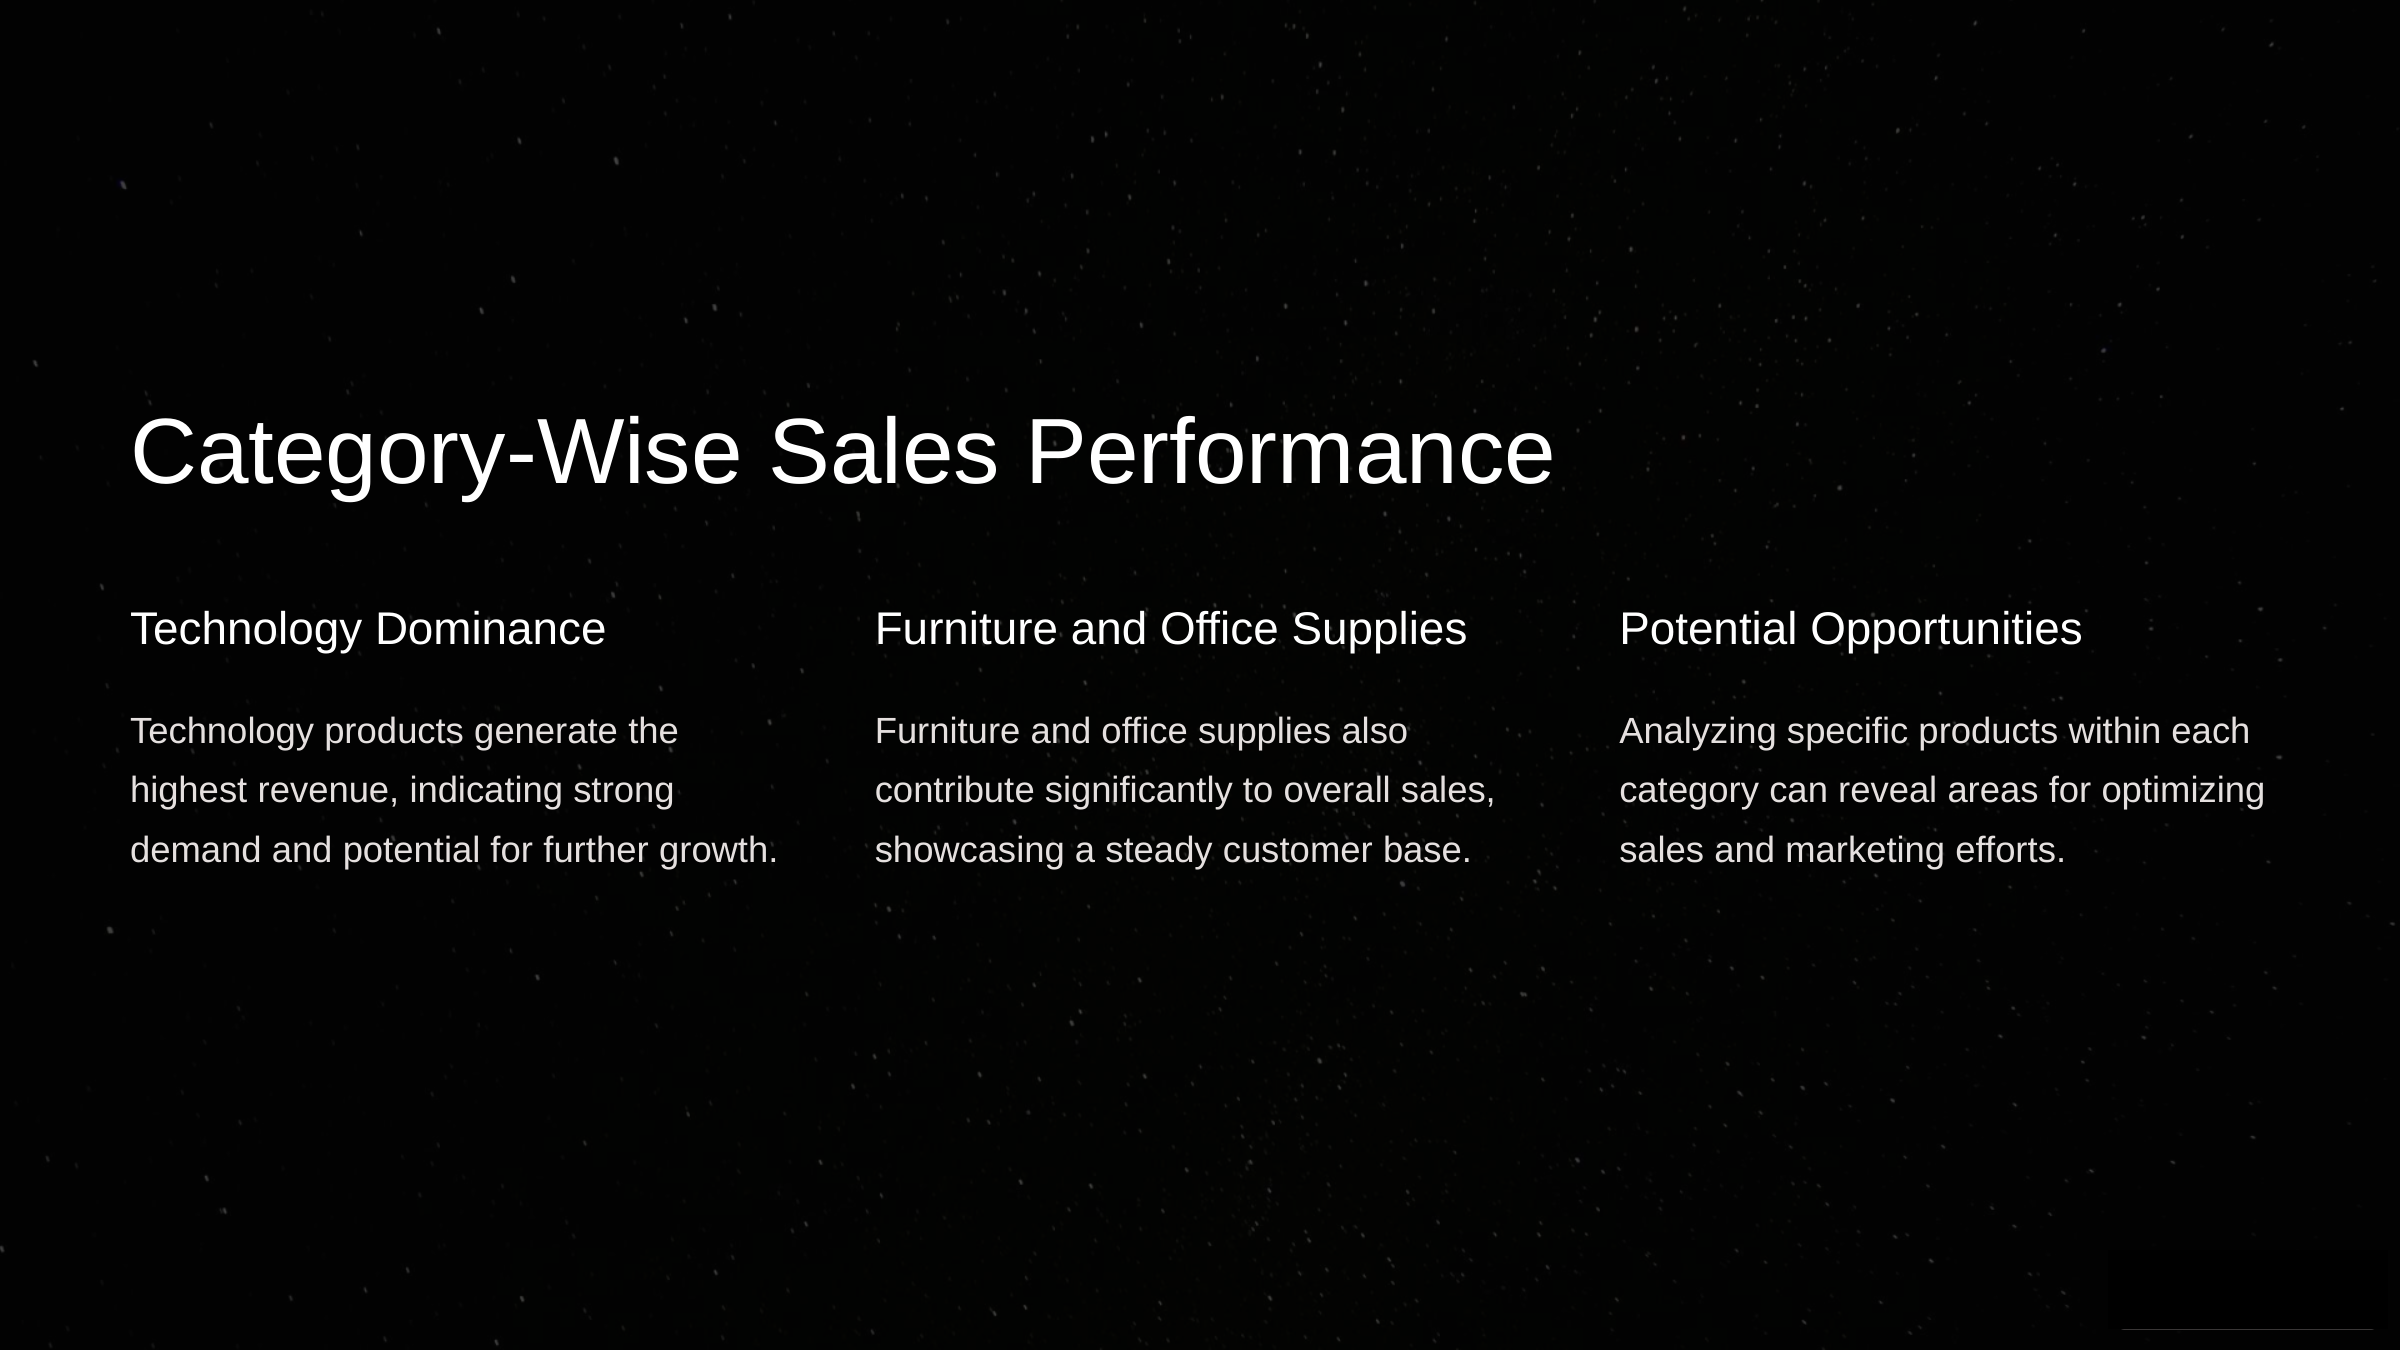

Category-Wise Sales Performance
Technology Dominance
Furniture and Office Supplies
Potential Opportunities
Technology products generate the highest revenue, indicating strong demand and potential for further growth.
Furniture and office supplies also contribute significantly to overall sales, showcasing a steady customer base.
Analyzing specific products within each category can reveal areas for optimizing sales and marketing efforts.